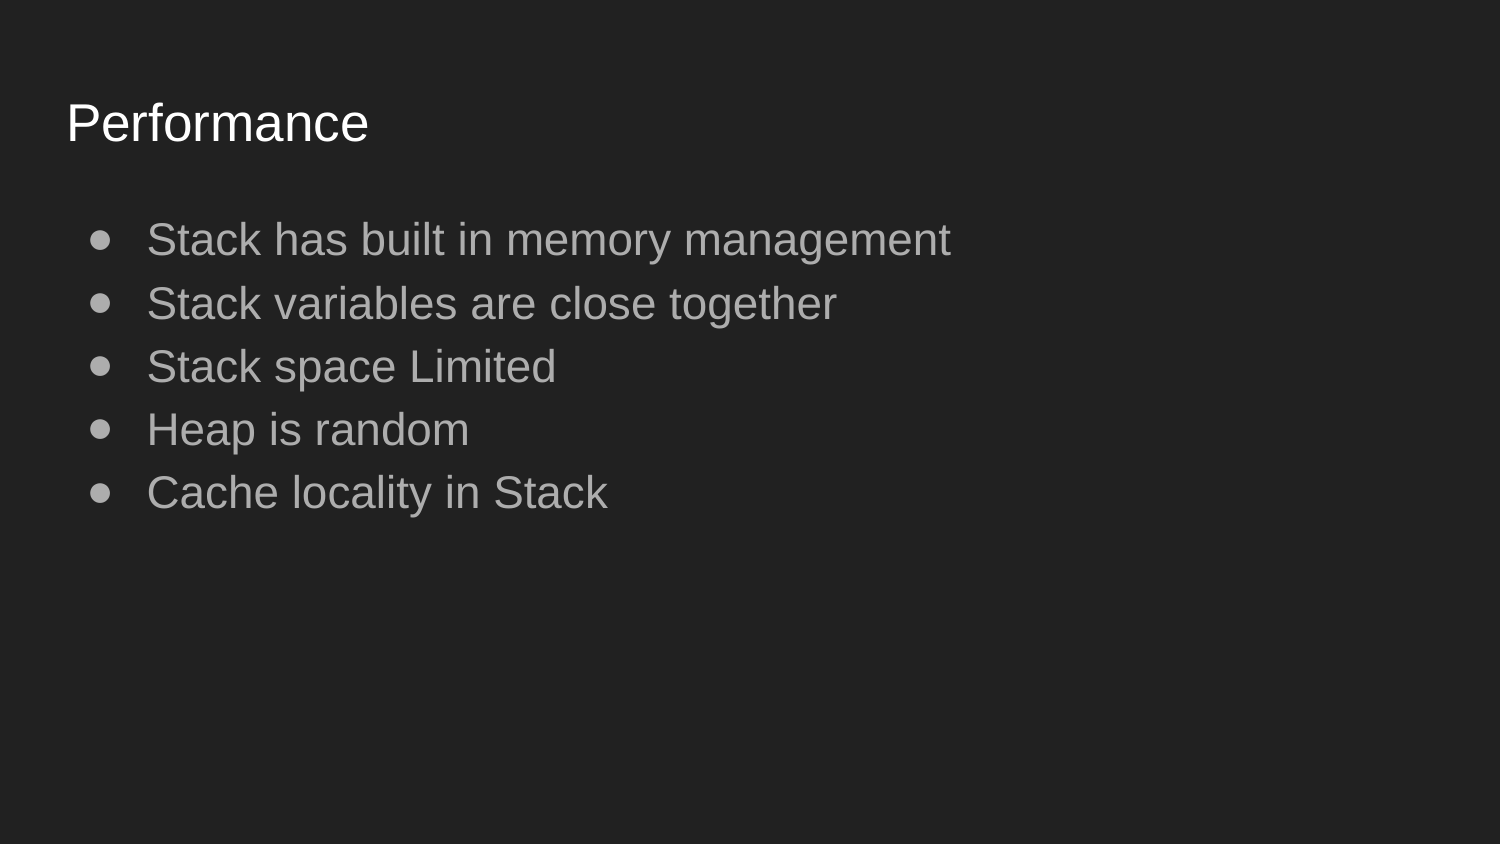

# Performance
Stack has built in memory management
Stack variables are close together
Stack space Limited
Heap is random
Cache locality in Stack